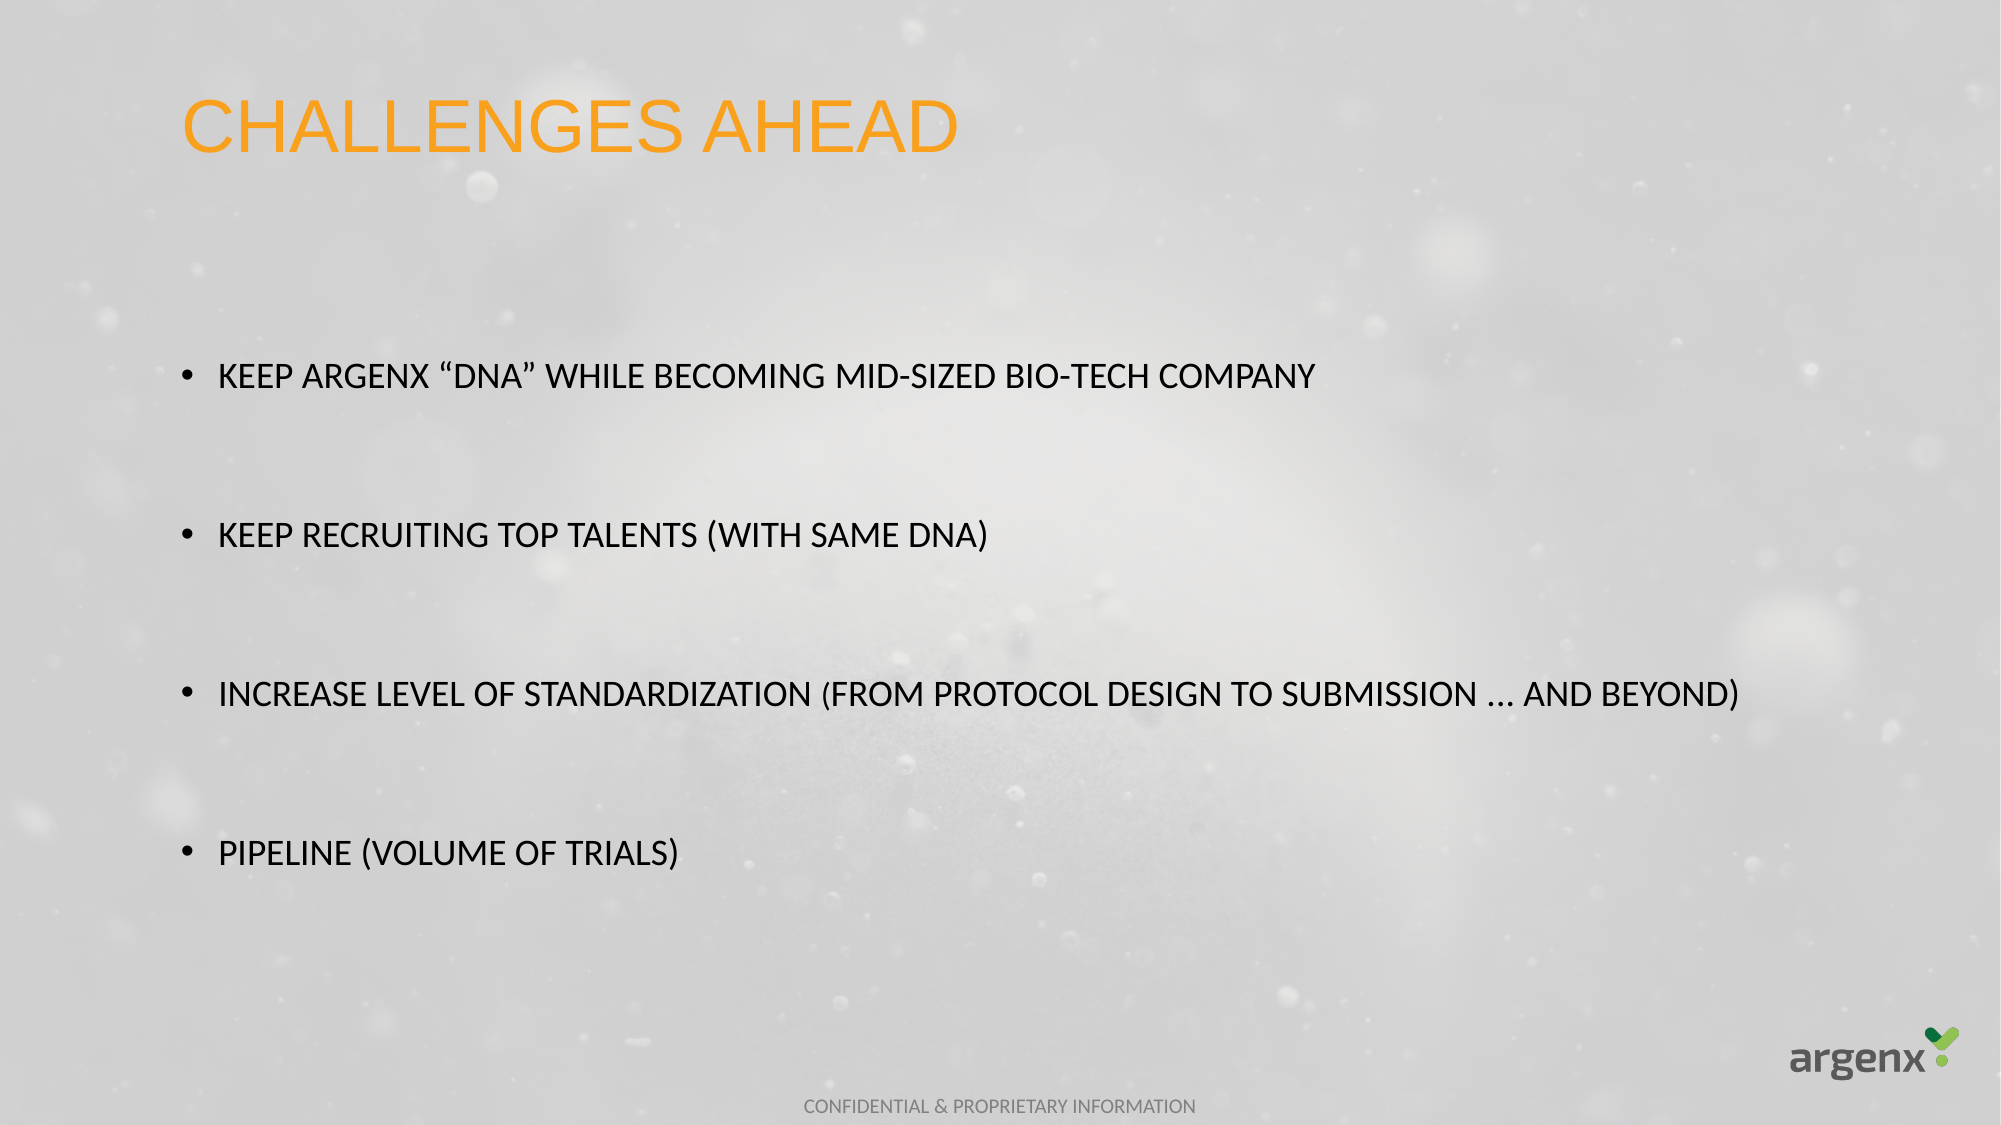

CHALLENGES AHEAD
KEEP ARGENX “DNA” WHILE BECOMING MID-SIZED BIO-TECH COMPANY

KEEP RECRUITING TOP TALENTS (WITH SAME DNA)

INCREASE LEVEL OF STANDARDIZATION (FROM PROTOCOL DESIGN TO SUBMISSION ... AND BEYOND)

PIPELINE (VOLUME OF TRIALS)